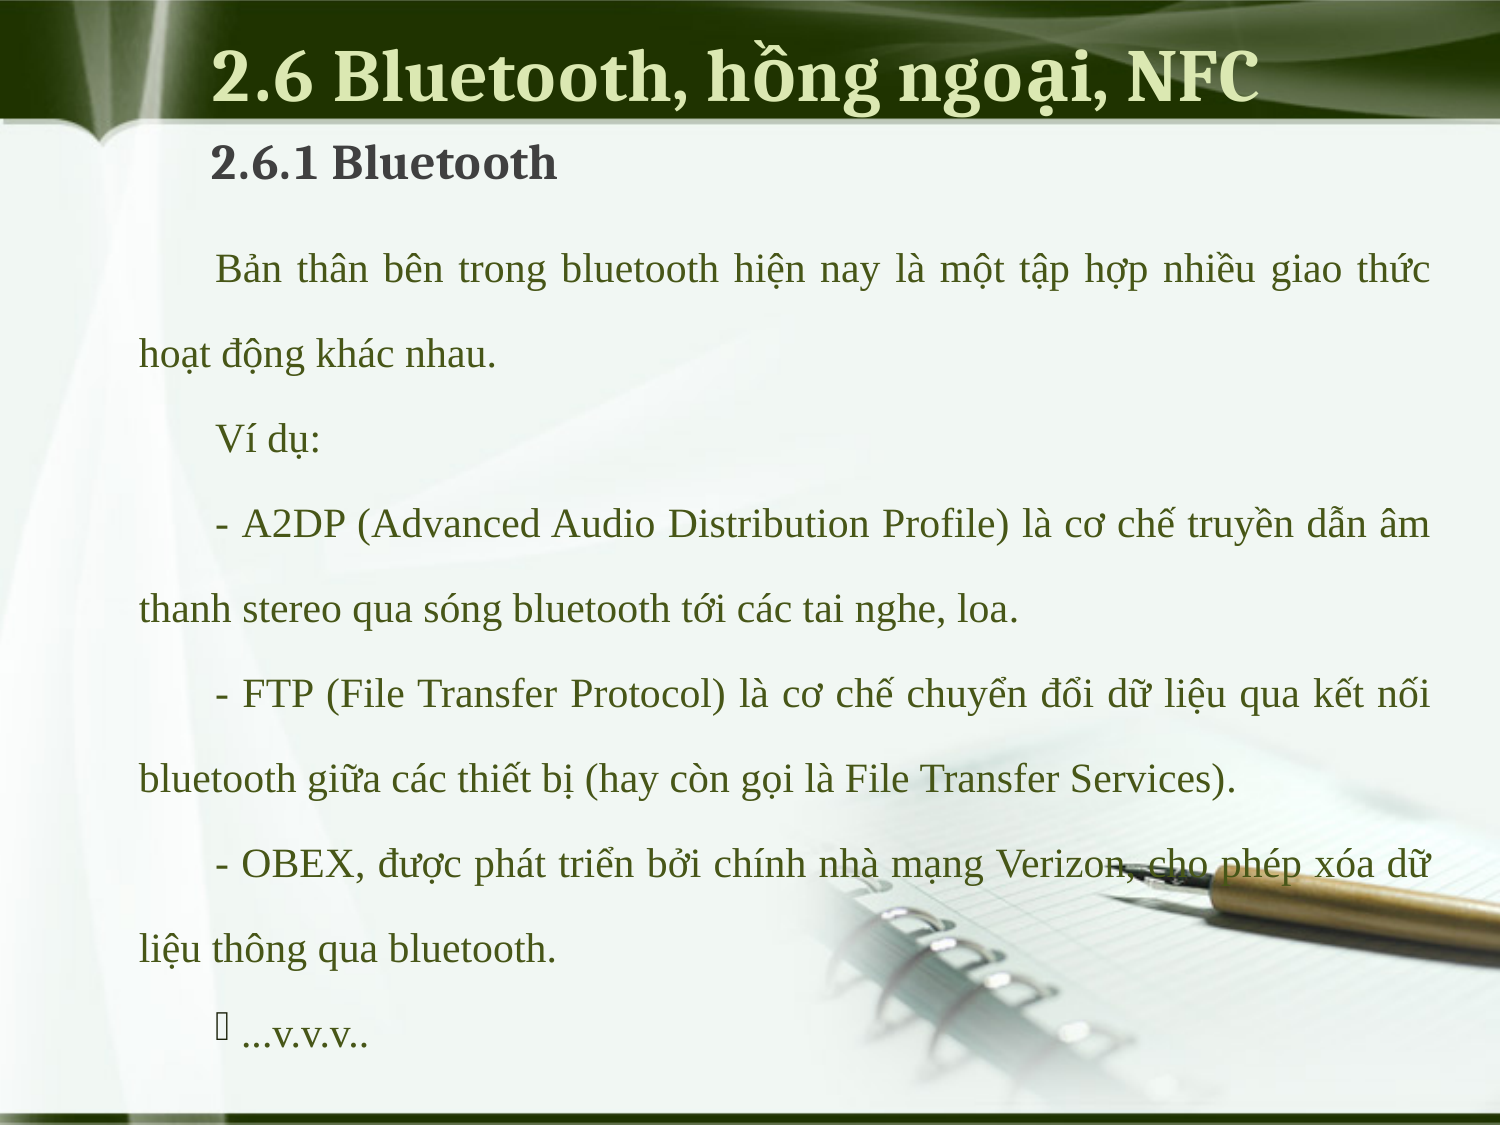

# 2.6 Bluetooth, hồng ngoại, NFC
2.6.1 Bluetooth
Bản thân bên trong bluetooth hiện nay là một tập hợp nhiều giao thức hoạt động khác nhau.
Ví dụ:
- A2DP (Advanced Audio Distribution Profile) là cơ chế truyền dẫn âm thanh stereo qua sóng bluetooth tới các tai nghe, loa.
- FTP (File Transfer Protocol) là cơ chế chuyển đổi dữ liệu qua kết nối bluetooth giữa các thiết bị (hay còn gọi là File Transfer Services).
- OBEX, được phát triển bởi chính nhà mạng Verizon, cho phép xóa dữ liệu thông qua bluetooth.
 ...v.v.v..